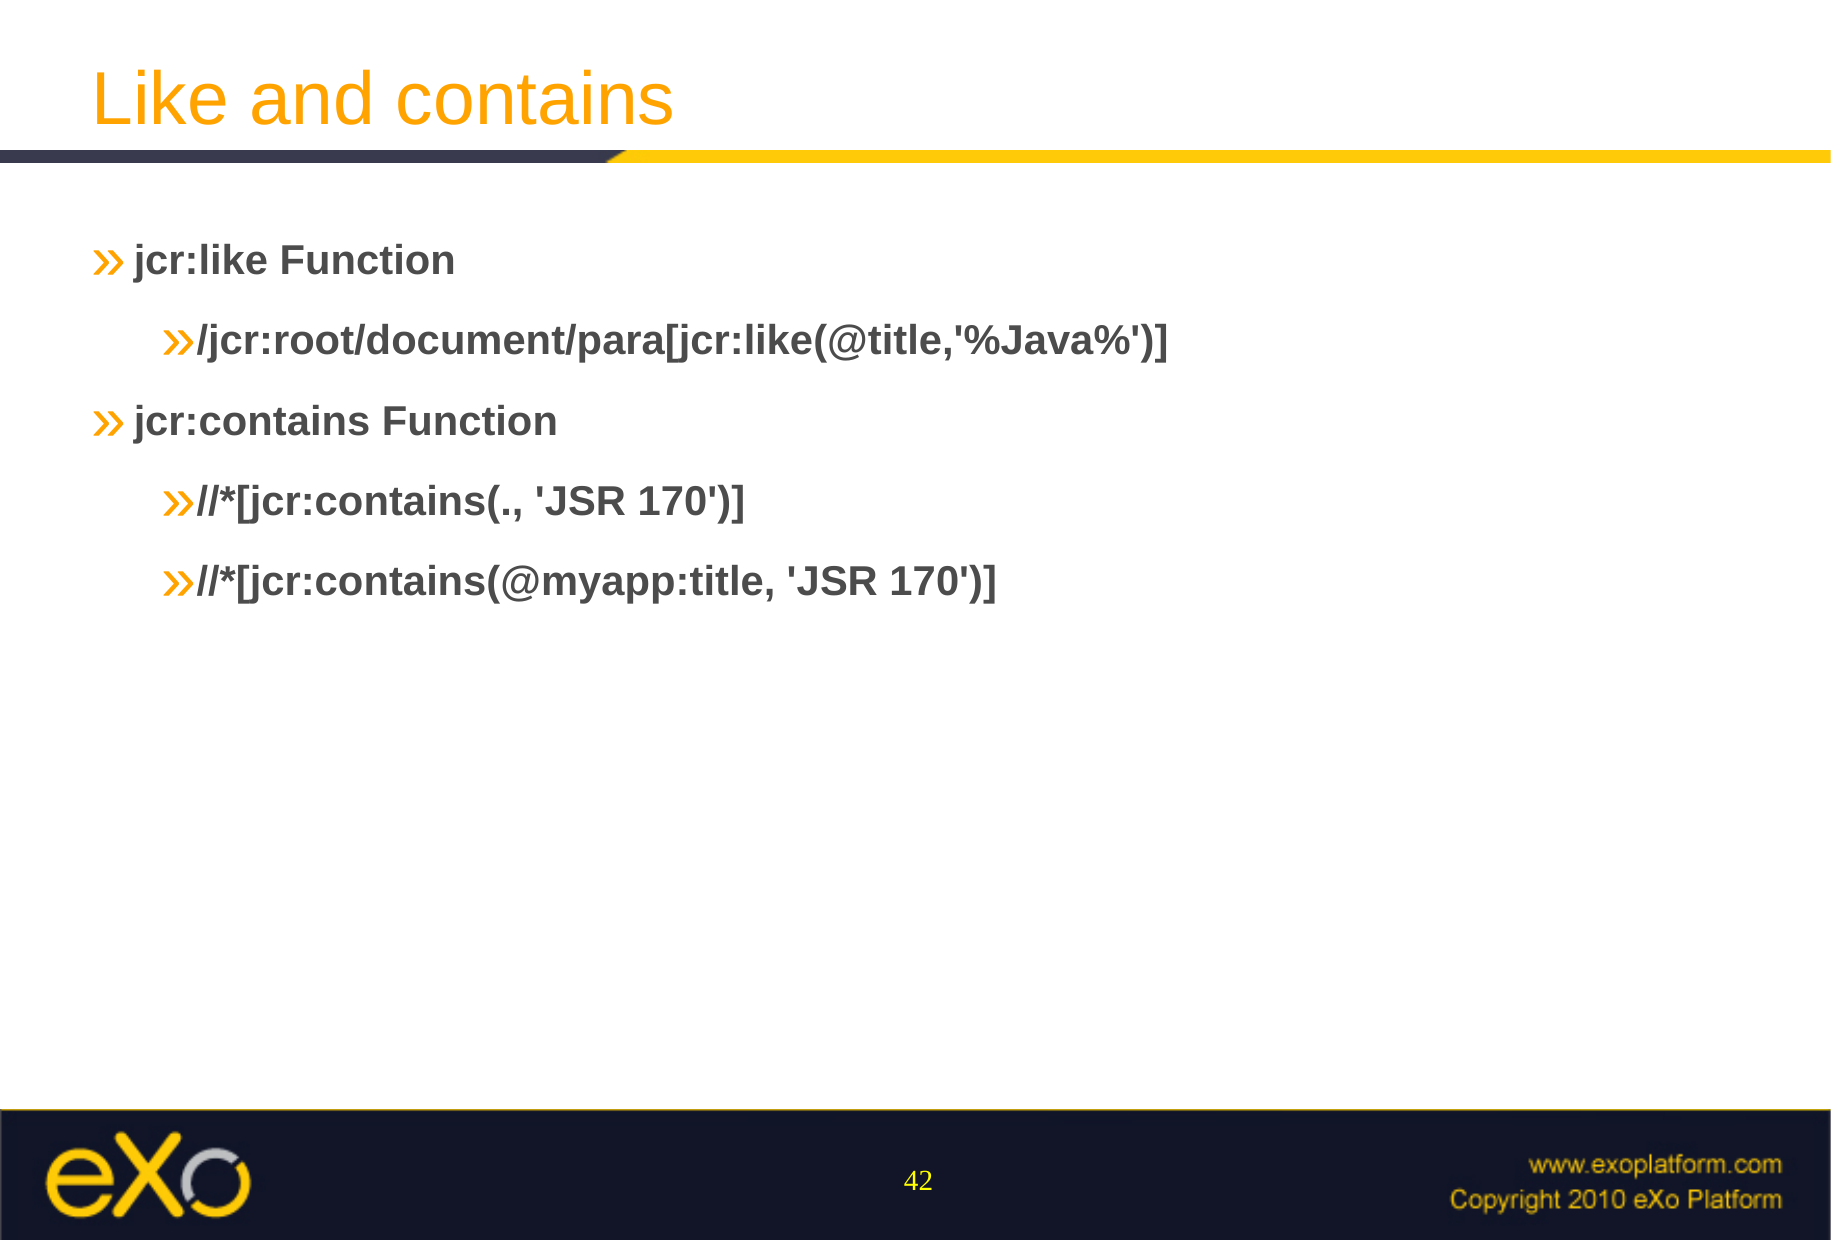

Like and contains
jcr:like Function
/jcr:root/document/para[jcr:like(@title,'%Java%')]
jcr:contains Function
//*[jcr:contains(., 'JSR 170')]
//*[jcr:contains(@myapp:title, 'JSR 170')]